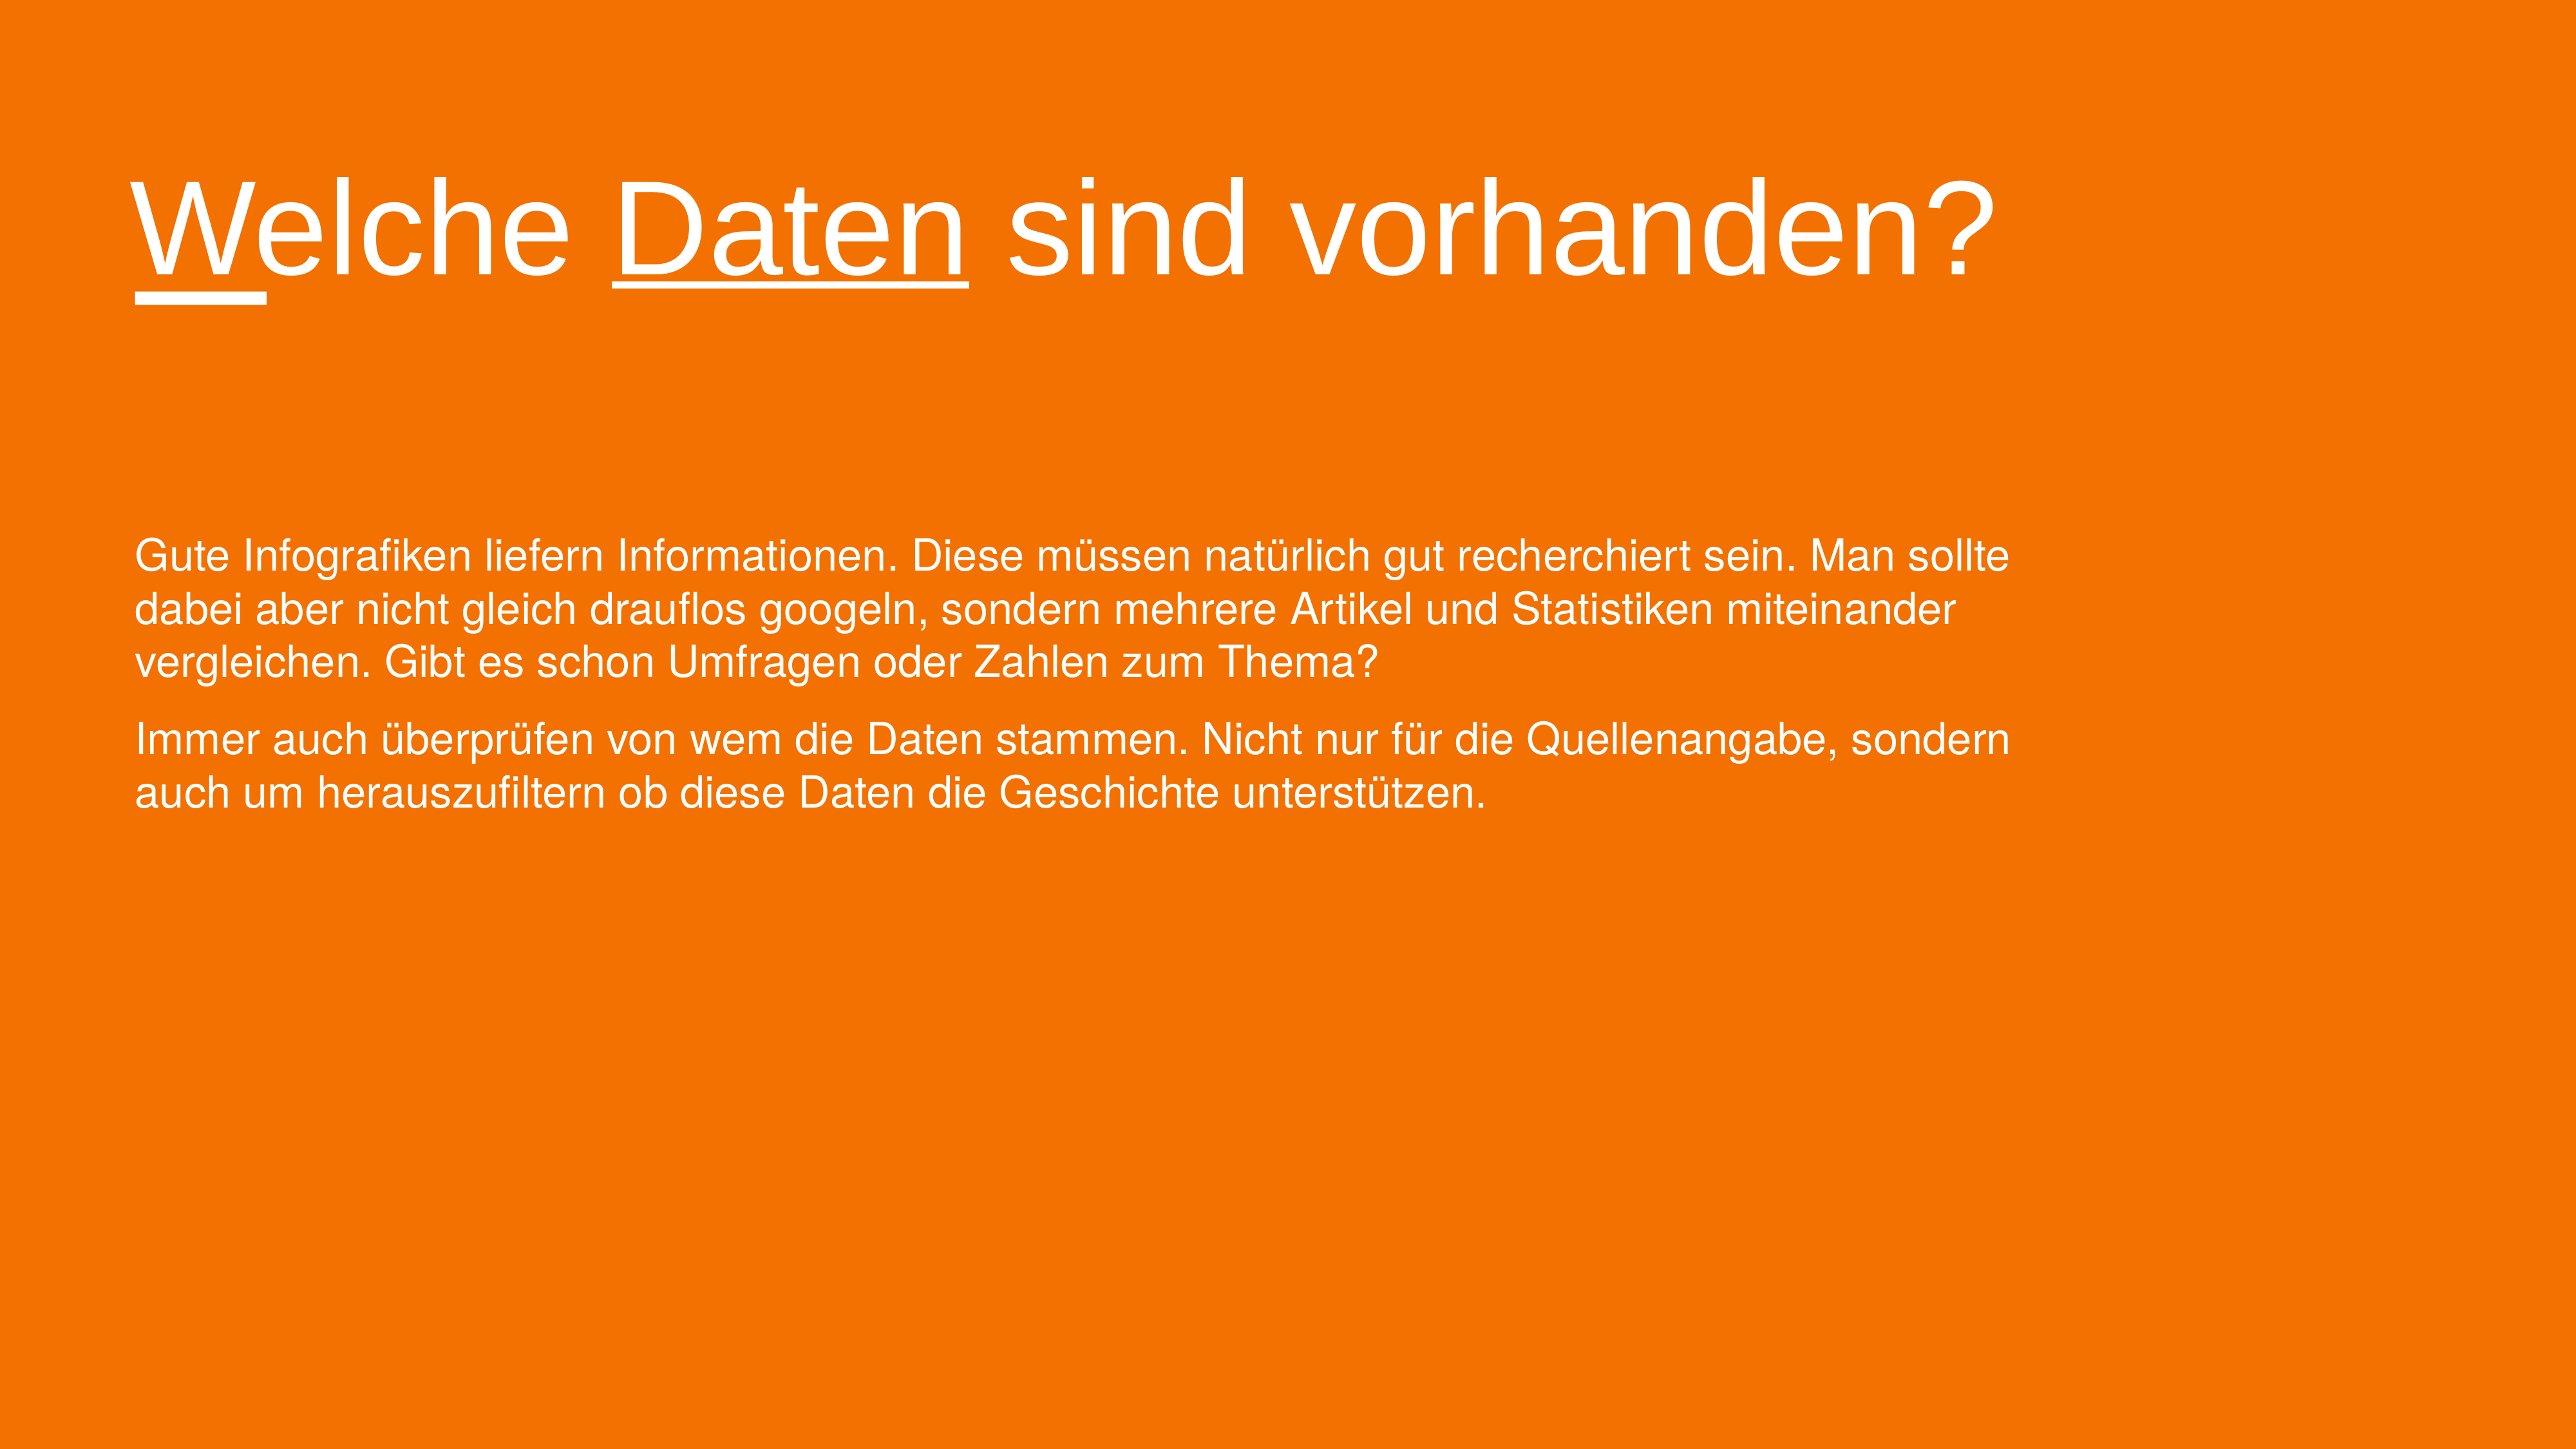

Welche Daten sind vorhanden?

Gute Infografiken liefern Informationen. Diese müssen natürlich gut recherchiert sein. Man sollte dabei aber nicht gleich drauflos googeln, sondern mehrere Artikel und Statistiken miteinander vergleichen. Gibt es schon Umfragen oder Zahlen zum Thema?
Immer auch überprüfen von wem die Daten stammen. Nicht nur für die Quellenangabe, sondern auch um herauszufiltern ob diese Daten die Geschichte unterstützen.